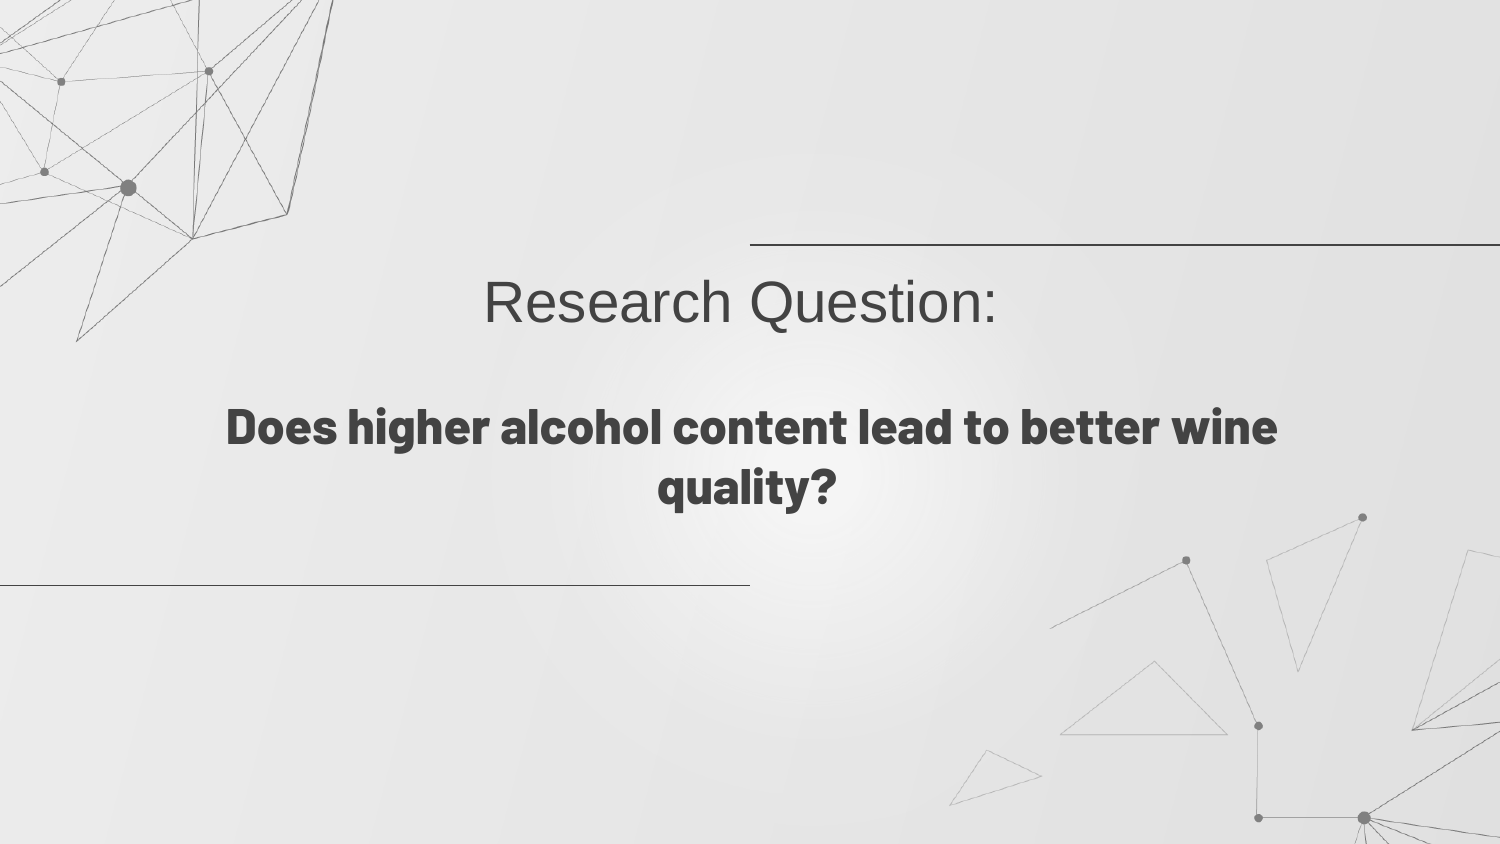

# Research Question:
Does higher alcohol content lead to better wine quality?